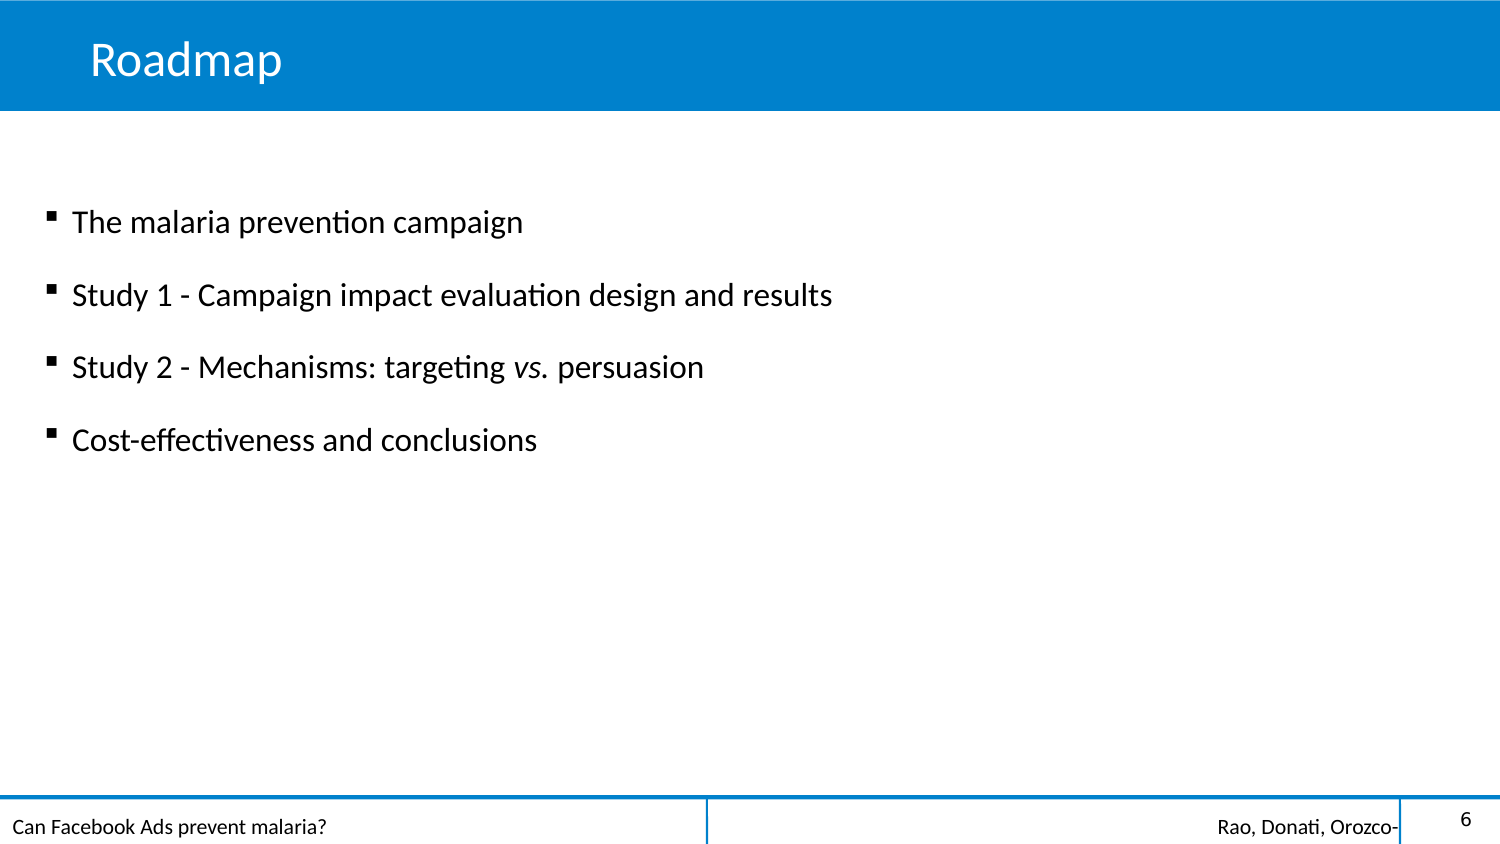

# Roadmap

The malaria prevention campaign
Study 1 - Campaign impact evaluation design and results
Study 2 - Mechanisms: targeting vs. persuasion
Cost-effectiveness and conclusions
6